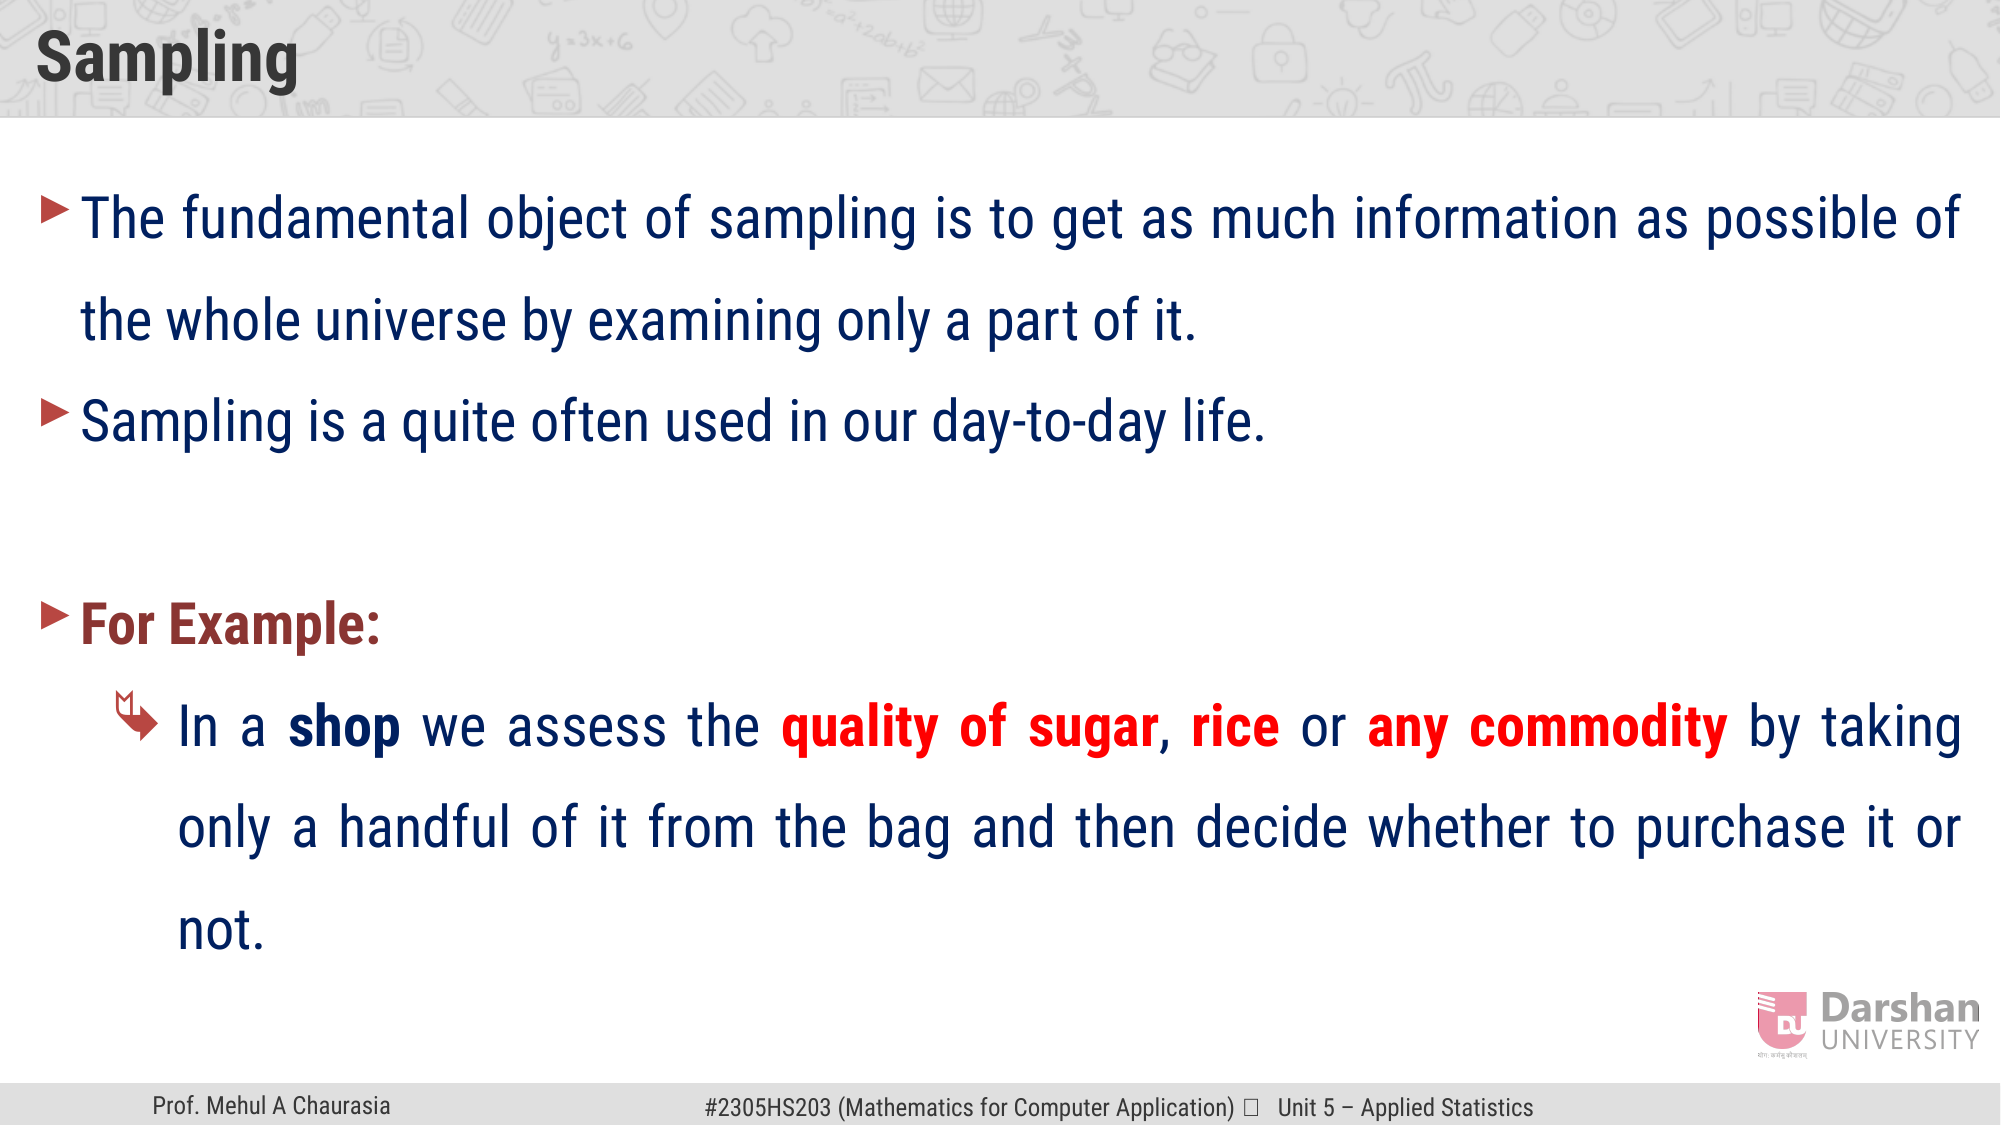

# Sampling
The fundamental object of sampling is to get as much information as possible of the whole universe by examining only a part of it.
Sampling is a quite often used in our day-to-day life.

For Example:
In a shop we assess the quality of sugar, rice or any commodity by taking only a handful of it from the bag and then decide whether to purchase it or not.